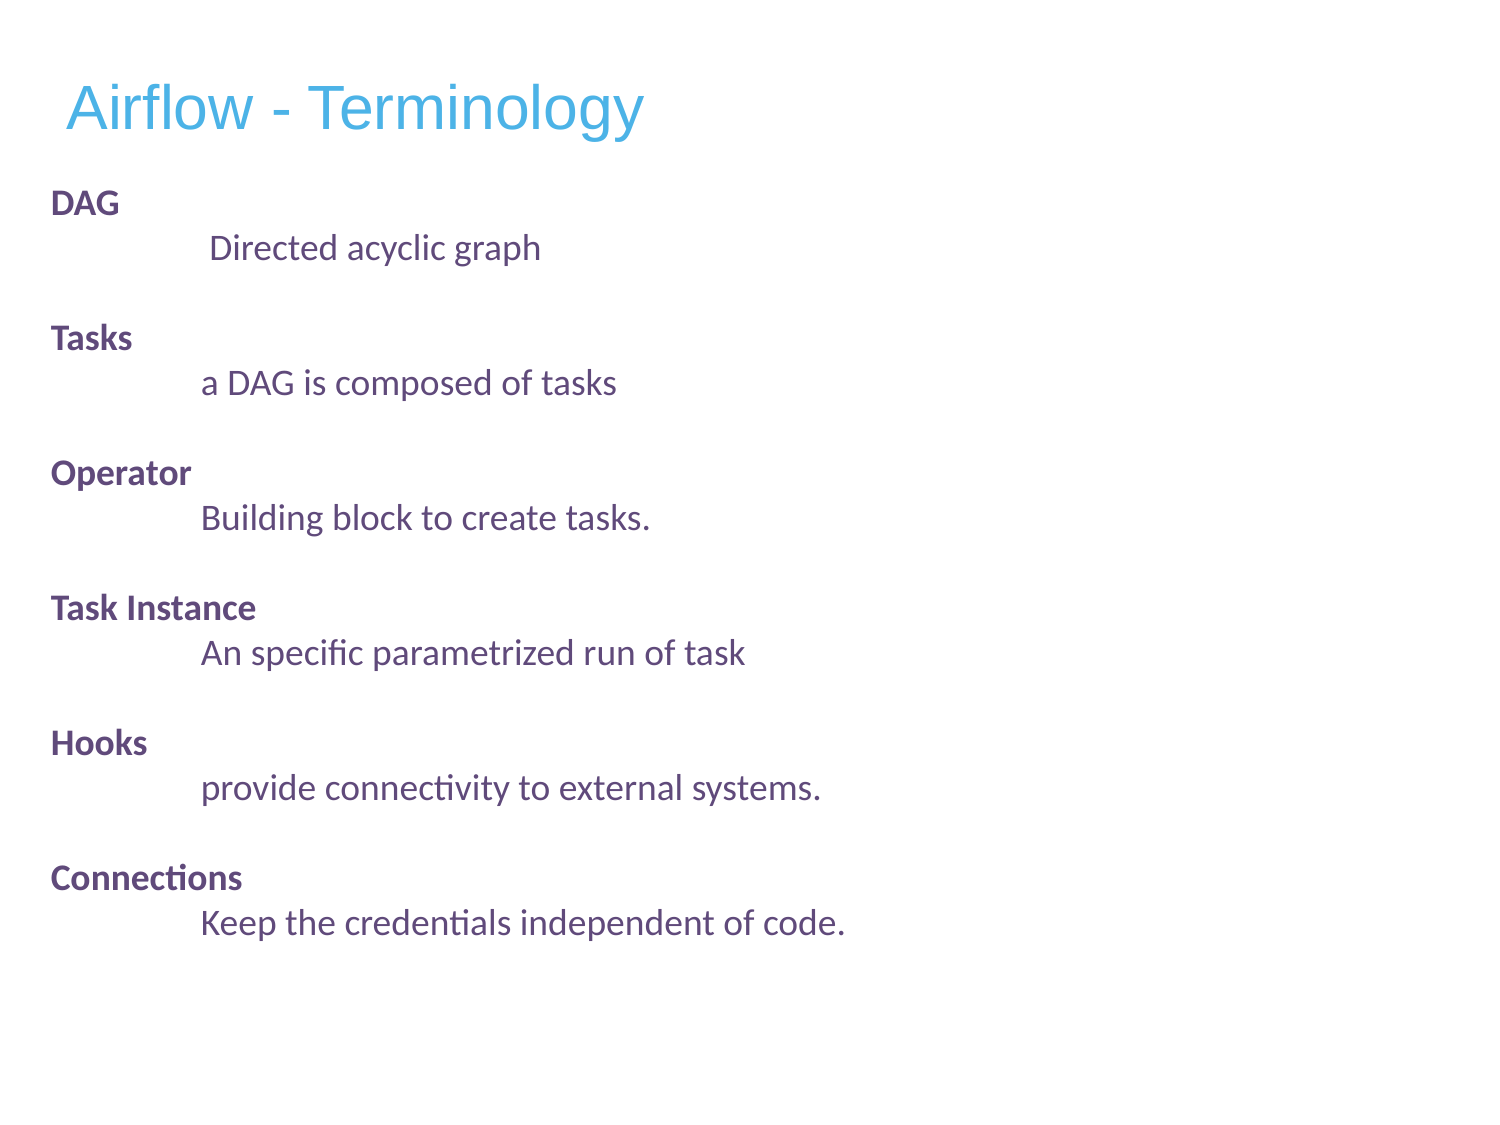

Airflow - Terminology
DAG
	 Directed acyclic graph

Tasks
	a DAG is composed of tasks

Operator
	Building block to create tasks.

Task Instance
	An specific parametrized run of task

Hooks
	provide connectivity to external systems.

Connections
	Keep the credentials independent of code.